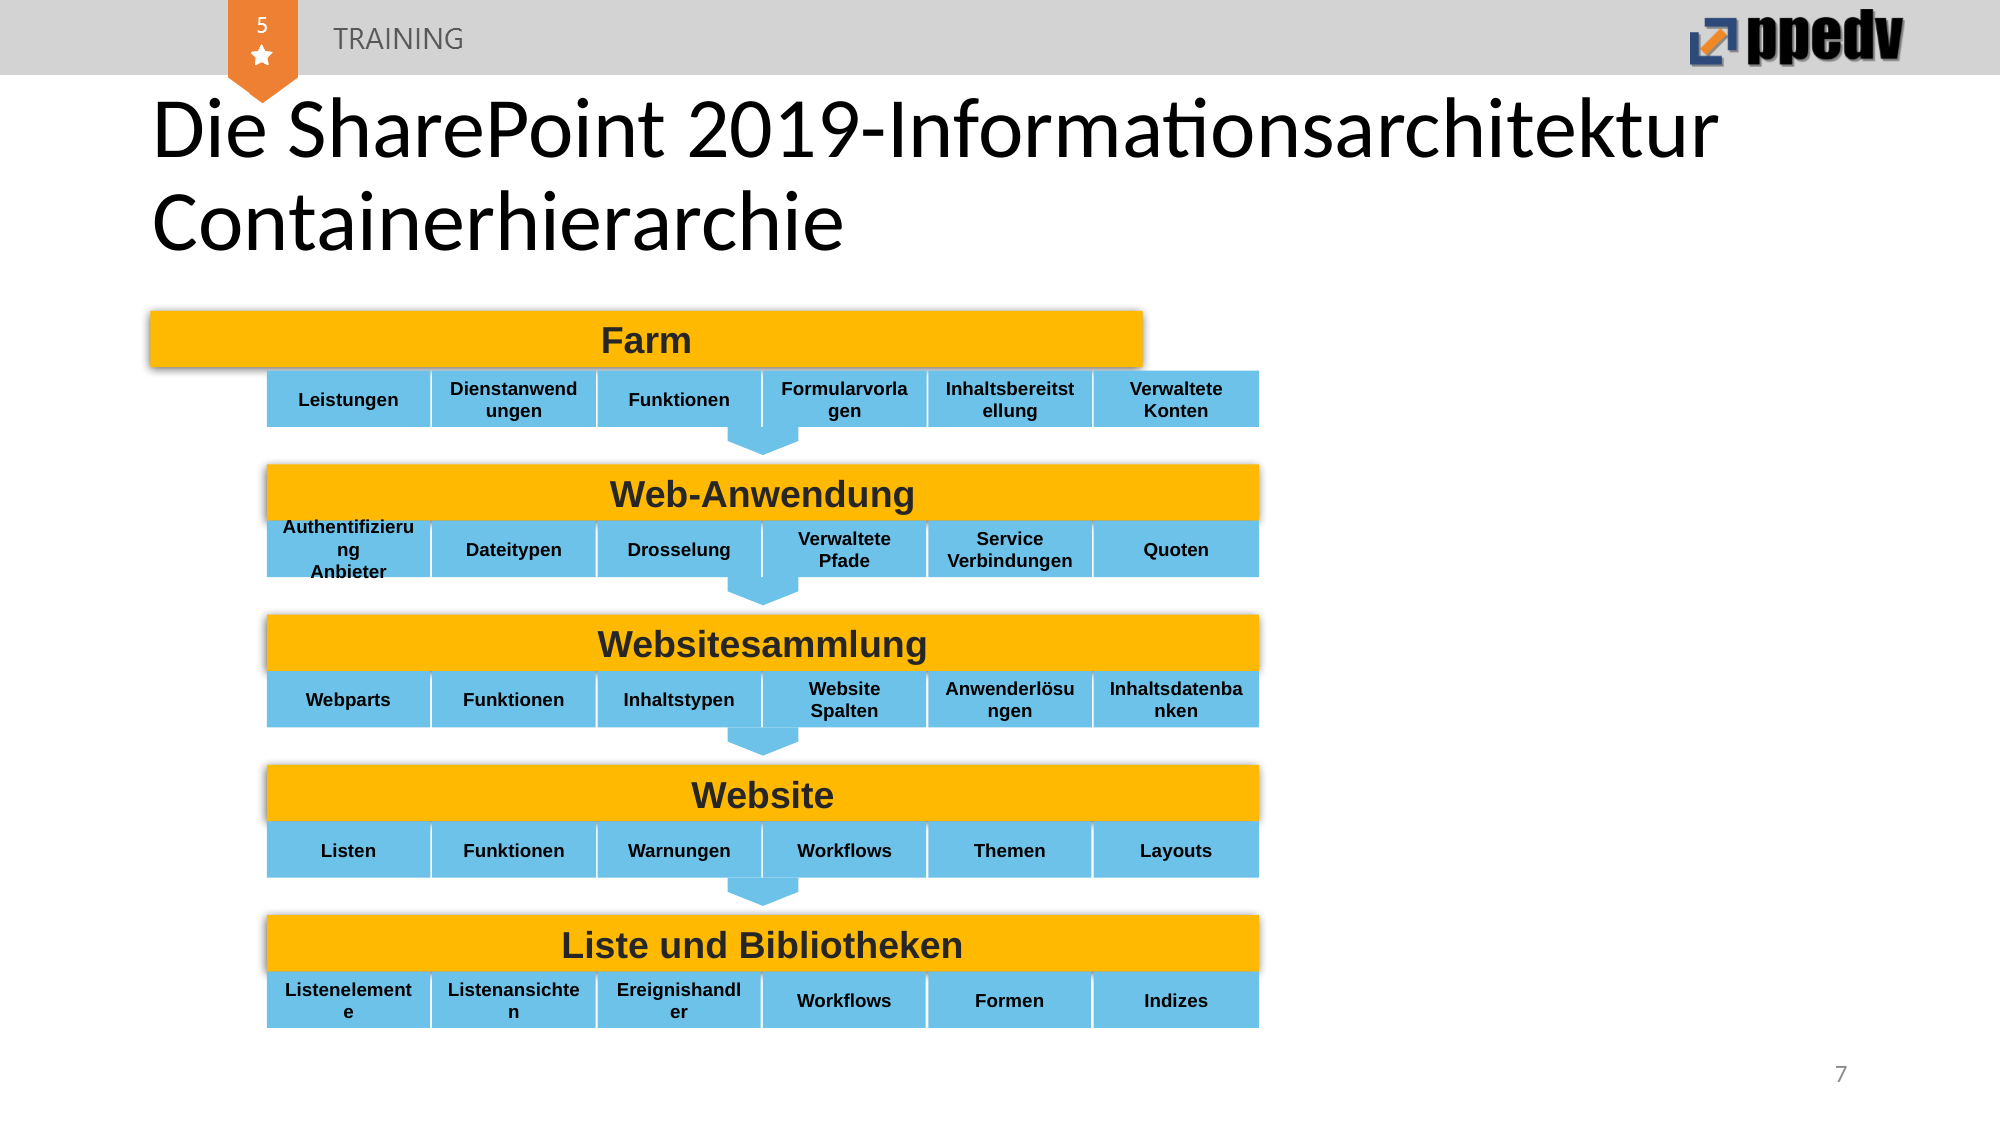

# Die SharePoint 2019-Informationsarchitektur Containerhierarchie

Farm
Leistungen
Dienstanwendungen
Funktionen
Formularvorlagen
Inhaltsbereitstellung
Verwaltete Konten

Web-Anwendung
Authentifizierung
Anbieter
Dateitypen
Drosselung
Verwaltete Pfade
Service Verbindungen
Quoten

Websitesammlung
Webparts
Funktionen
Inhaltstypen
Website Spalten
Anwenderlösungen
Inhaltsdatenbanken

Website
Listen
Funktionen
Warnungen
Workflows
Themen
Layouts

Liste und Bibliotheken
Listenelemente
Listenansichten
Ereignishandler
Workflows
Formen
Indizes
7